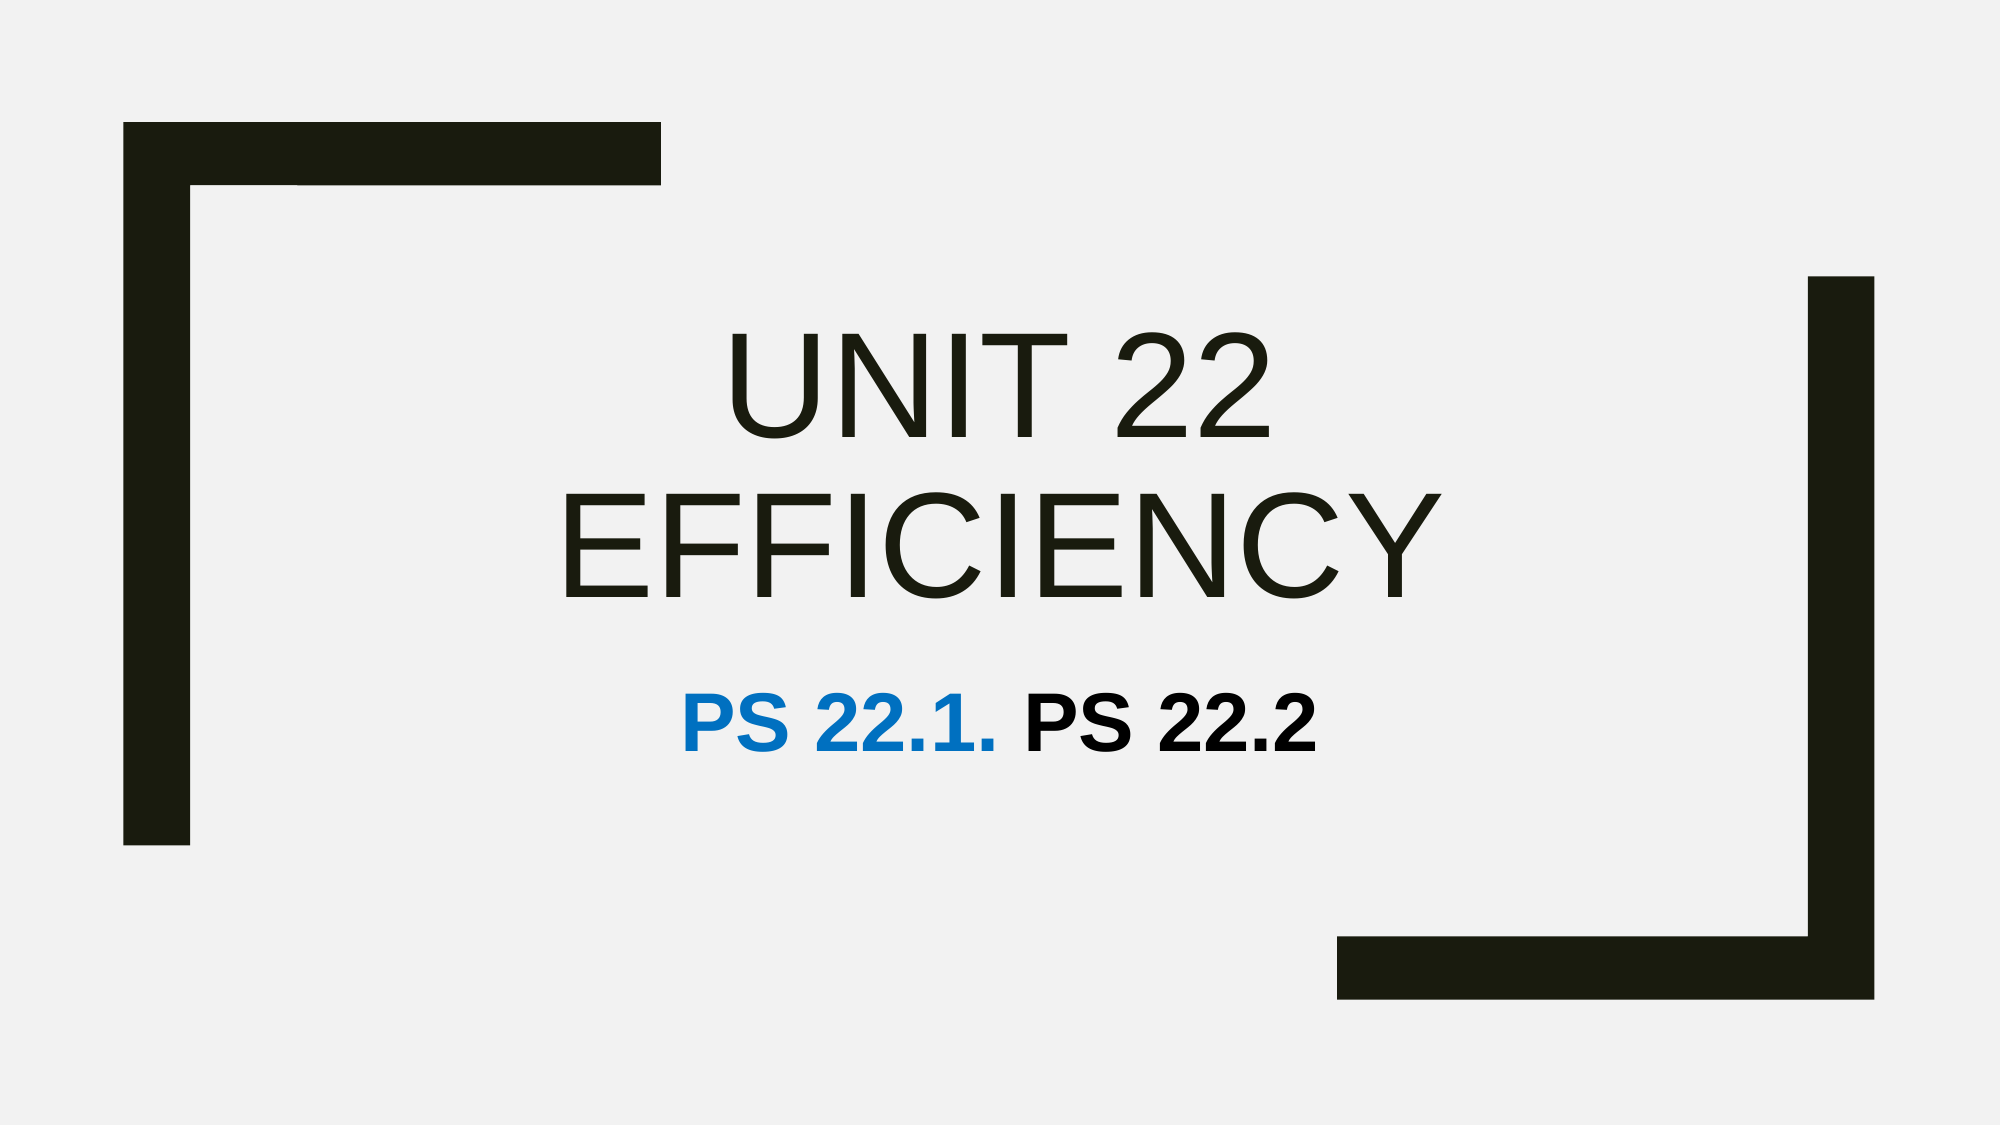

# UNIT 22 EFFICIENCY

PS 22.1. PS 22.2